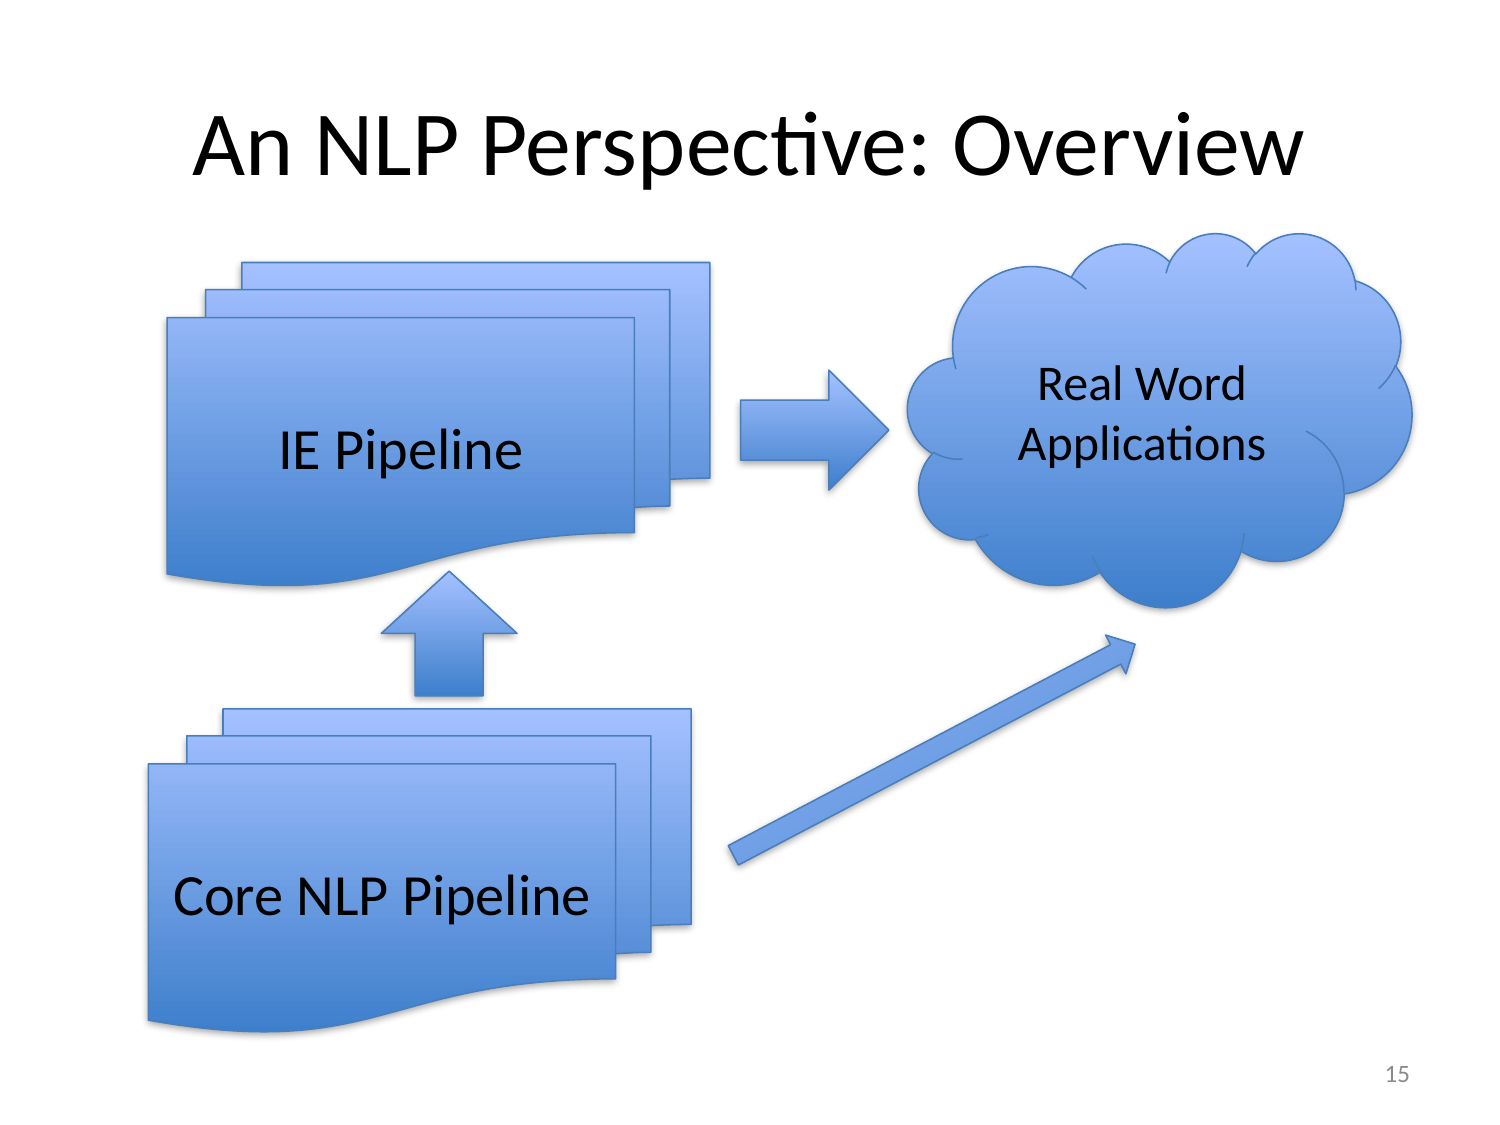

# An NLP Perspective: Overview
Real Word Applications
IE Pipeline

Core NLP Pipeline

15